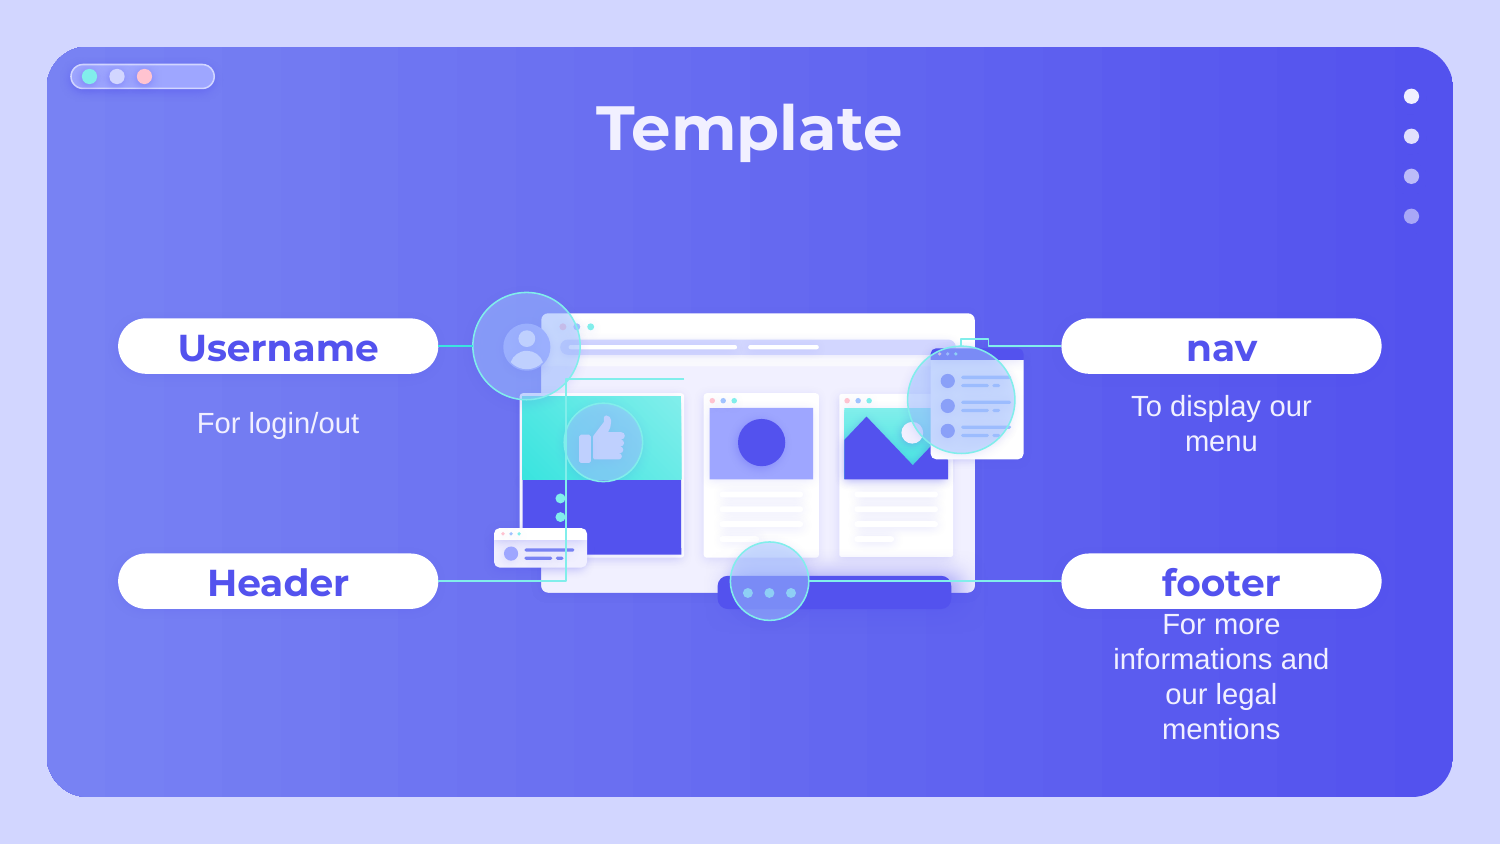

# Template

Username
nav

For login/out
To display our menu

Header
footer
For more informations and our legal mentions